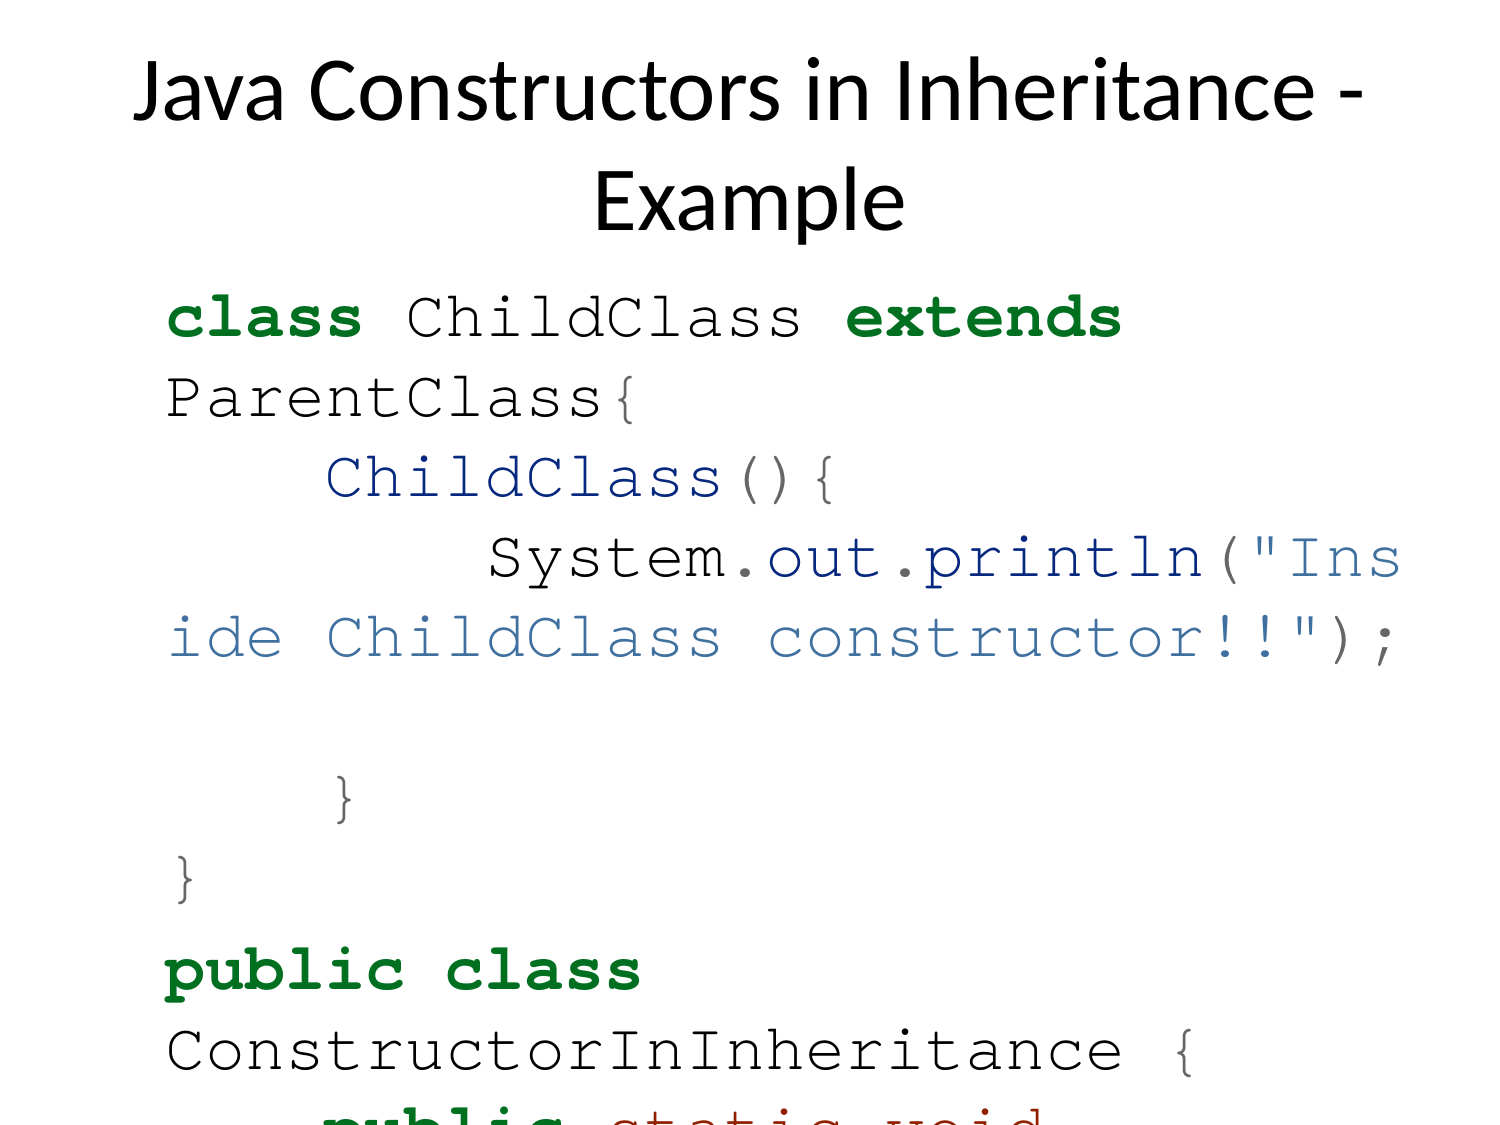

# Java Constructors in Inheritance - Example
class ChildClass extends ParentClass{
    ChildClass(){
        System.out.println("Inside ChildClass constructor!!");
    }
}
public class ConstructorInInheritance {
    public static void main(String[] args) {
        ChildClass obj = new ChildClass();
    }
}